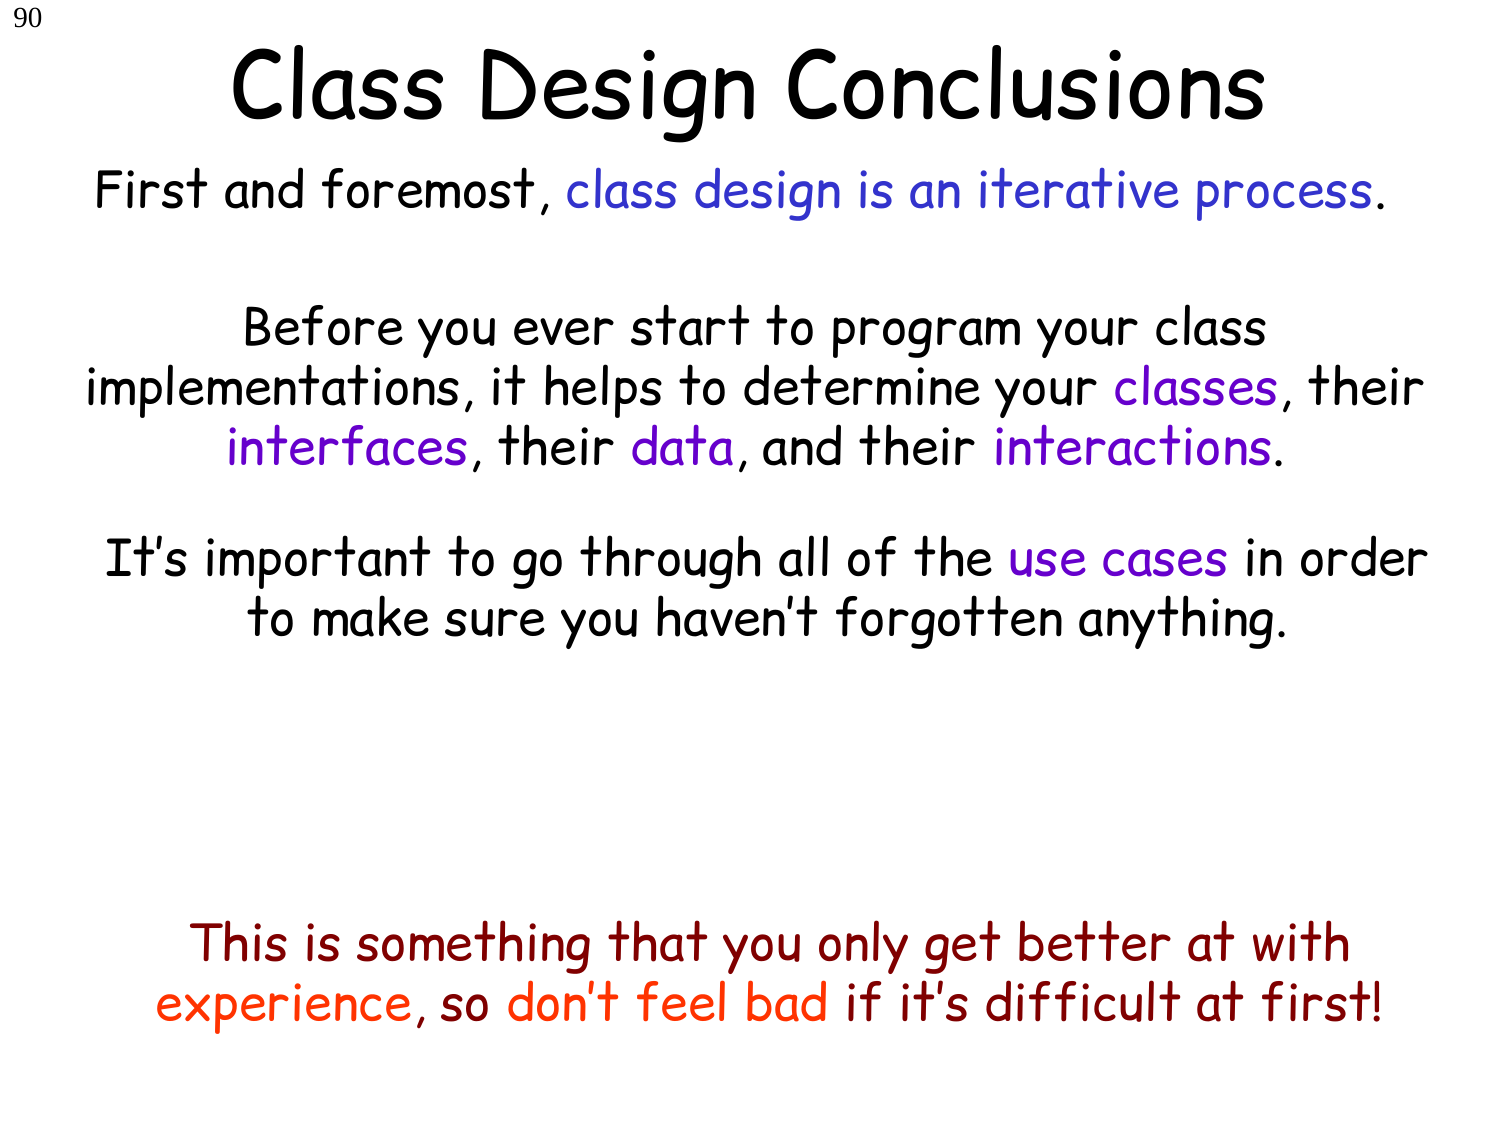

# Class Design Conclusions
90
First and foremost, class design is an iterative process.
Before you ever start to program your class implementations, it helps to determine your classes, their interfaces, their data, and their interactions.
It’s important to go through all of the use cases in order to make sure you haven’t forgotten anything.
This is something that you only get better at with experience, so don’t feel bad if it’s difficult at first!